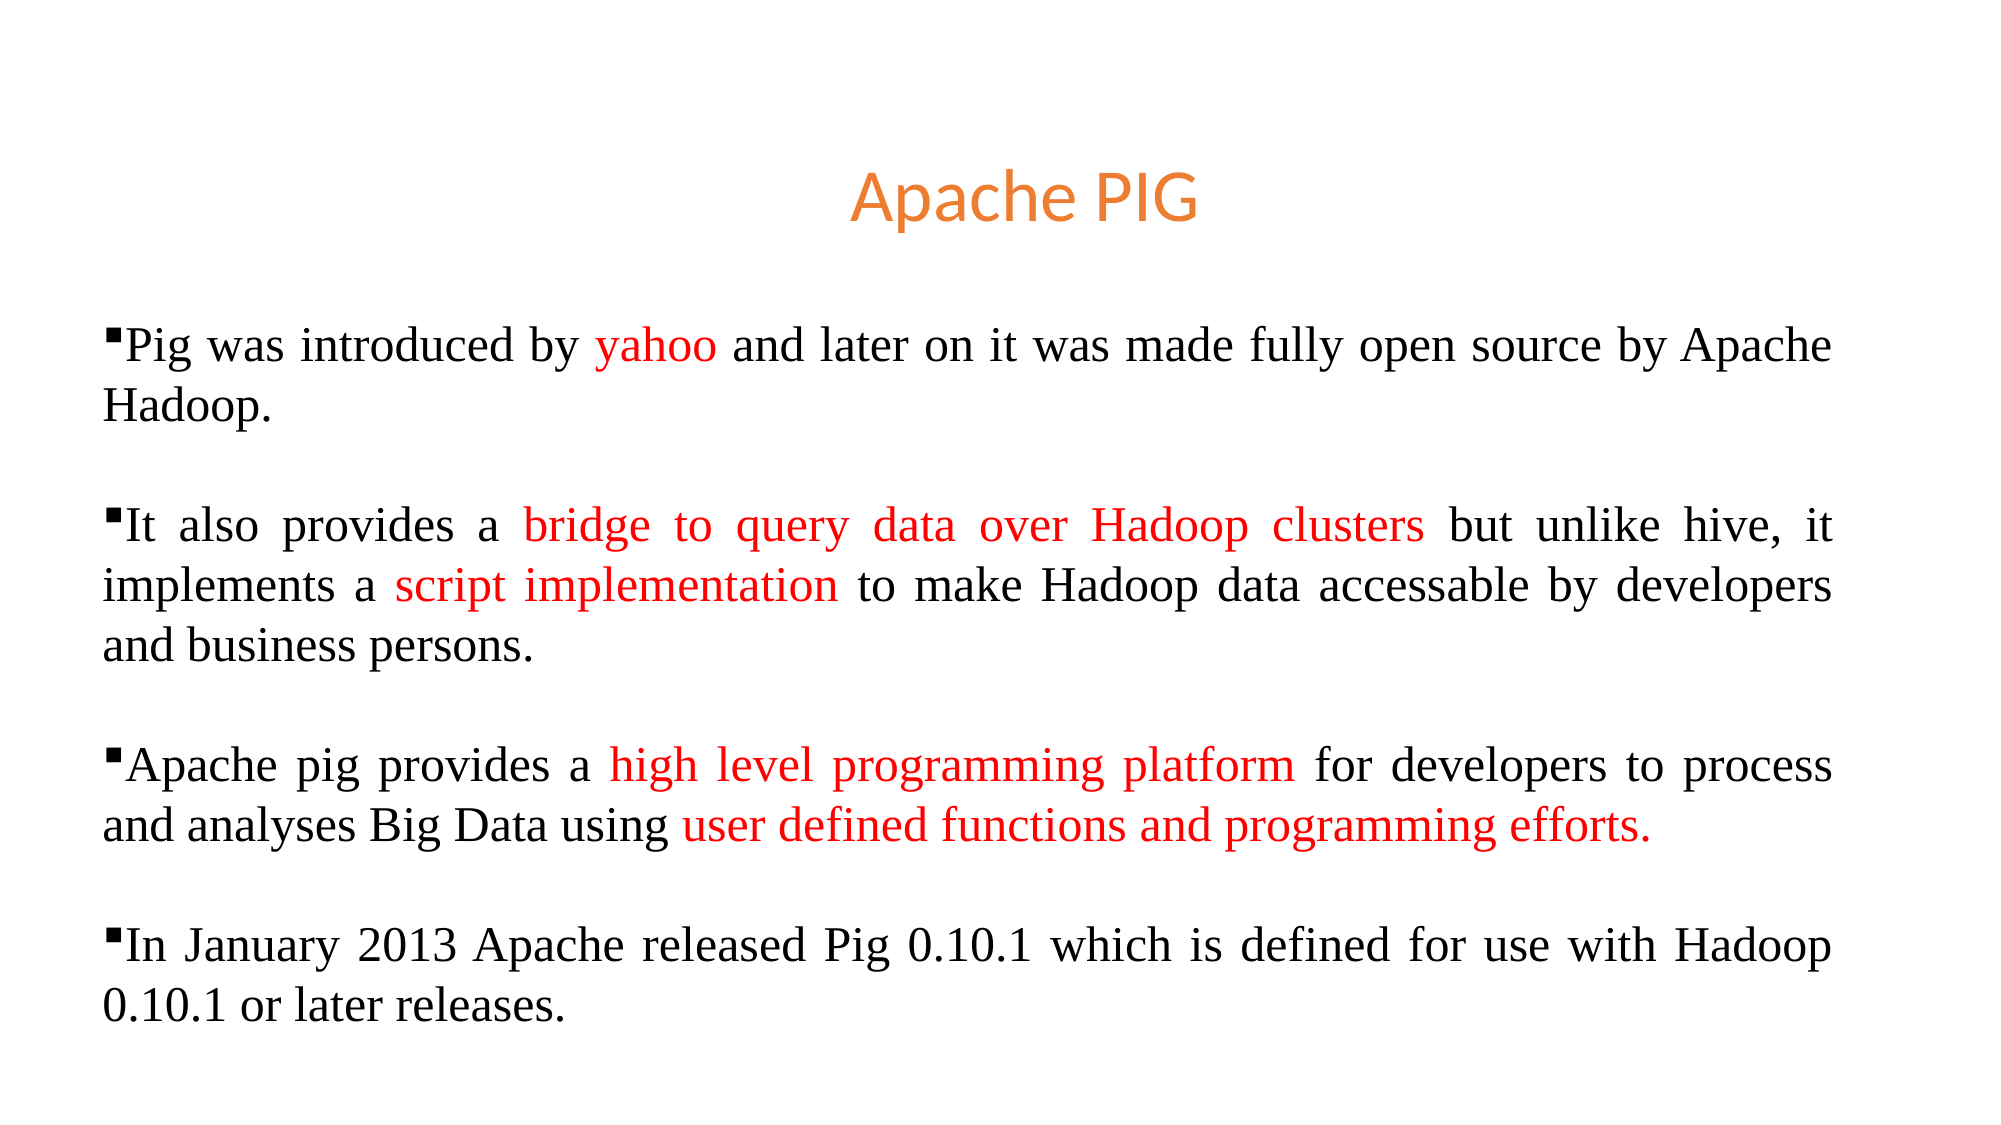

Apache PIG
Pig was introduced by yahoo and later on it was made fully open source by Apache Hadoop.

It also provides a bridge to query data over Hadoop clusters but unlike hive, it implements a script implementation to make Hadoop data accessable by developers and business persons.

Apache pig provides a high level programming platform for developers to process and analyses Big Data using user defined functions and programming efforts.

In January 2013 Apache released Pig 0.10.1 which is defined for use with Hadoop 0.10.1 or later releases.